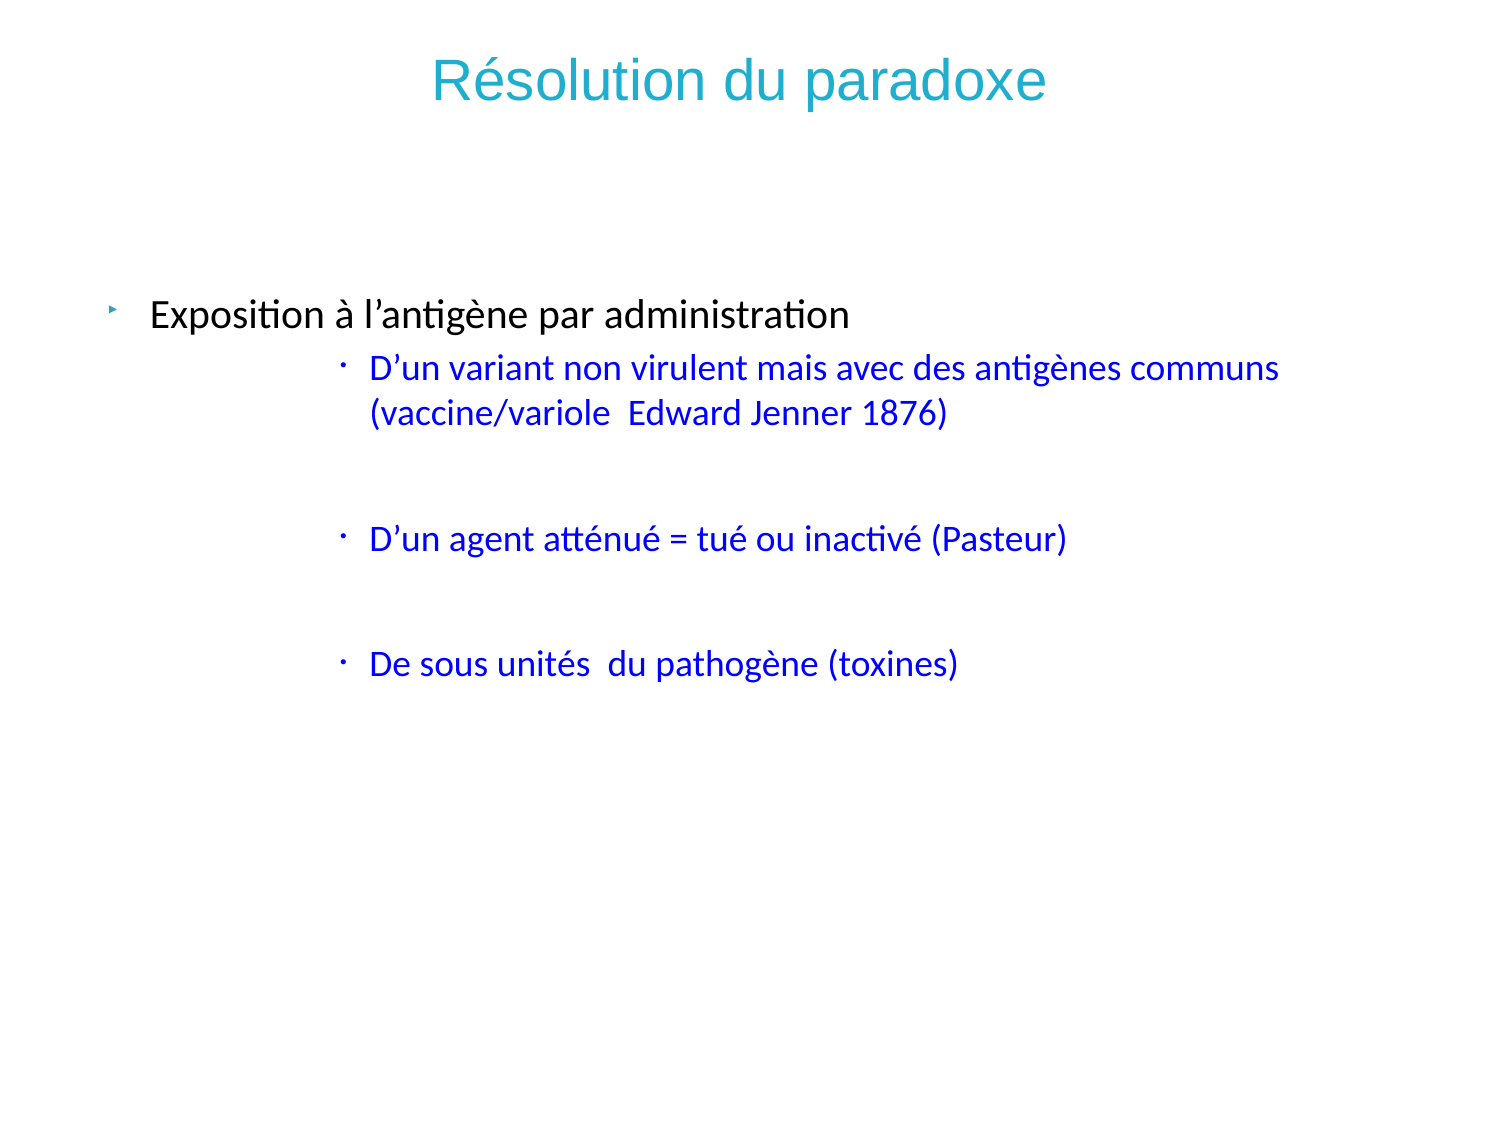

# Résolution du paradoxe
Exposition à l’antigène par administration
D’un variant non virulent mais avec des antigènes communs (vaccine/variole  Edward Jenner 1876)

D’un agent atténué = tué ou inactivé (Pasteur)

De sous unités  du pathogène (toxines)